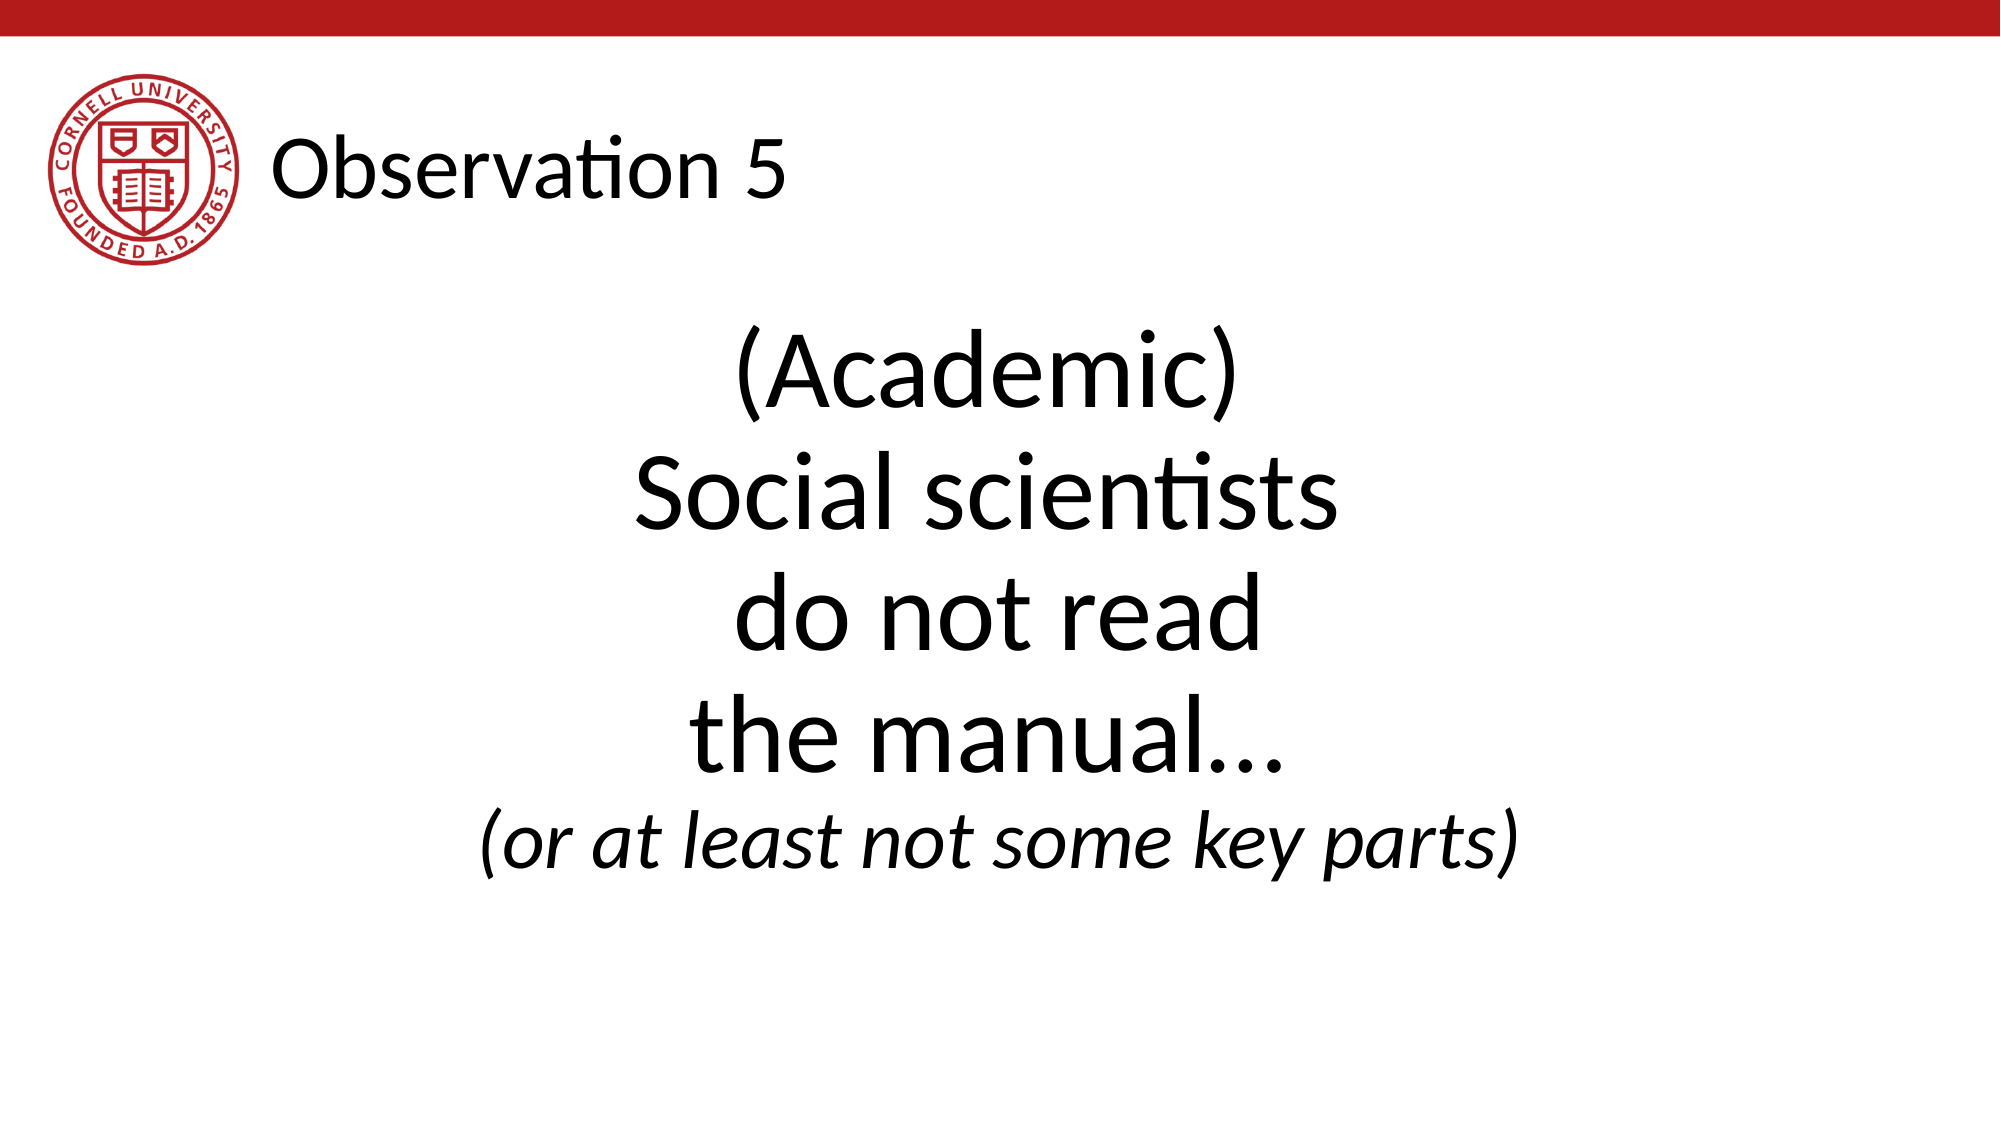

# Observation 5
(Academic)
Social scientists
do not read
the manual…
(or at least not some key parts)